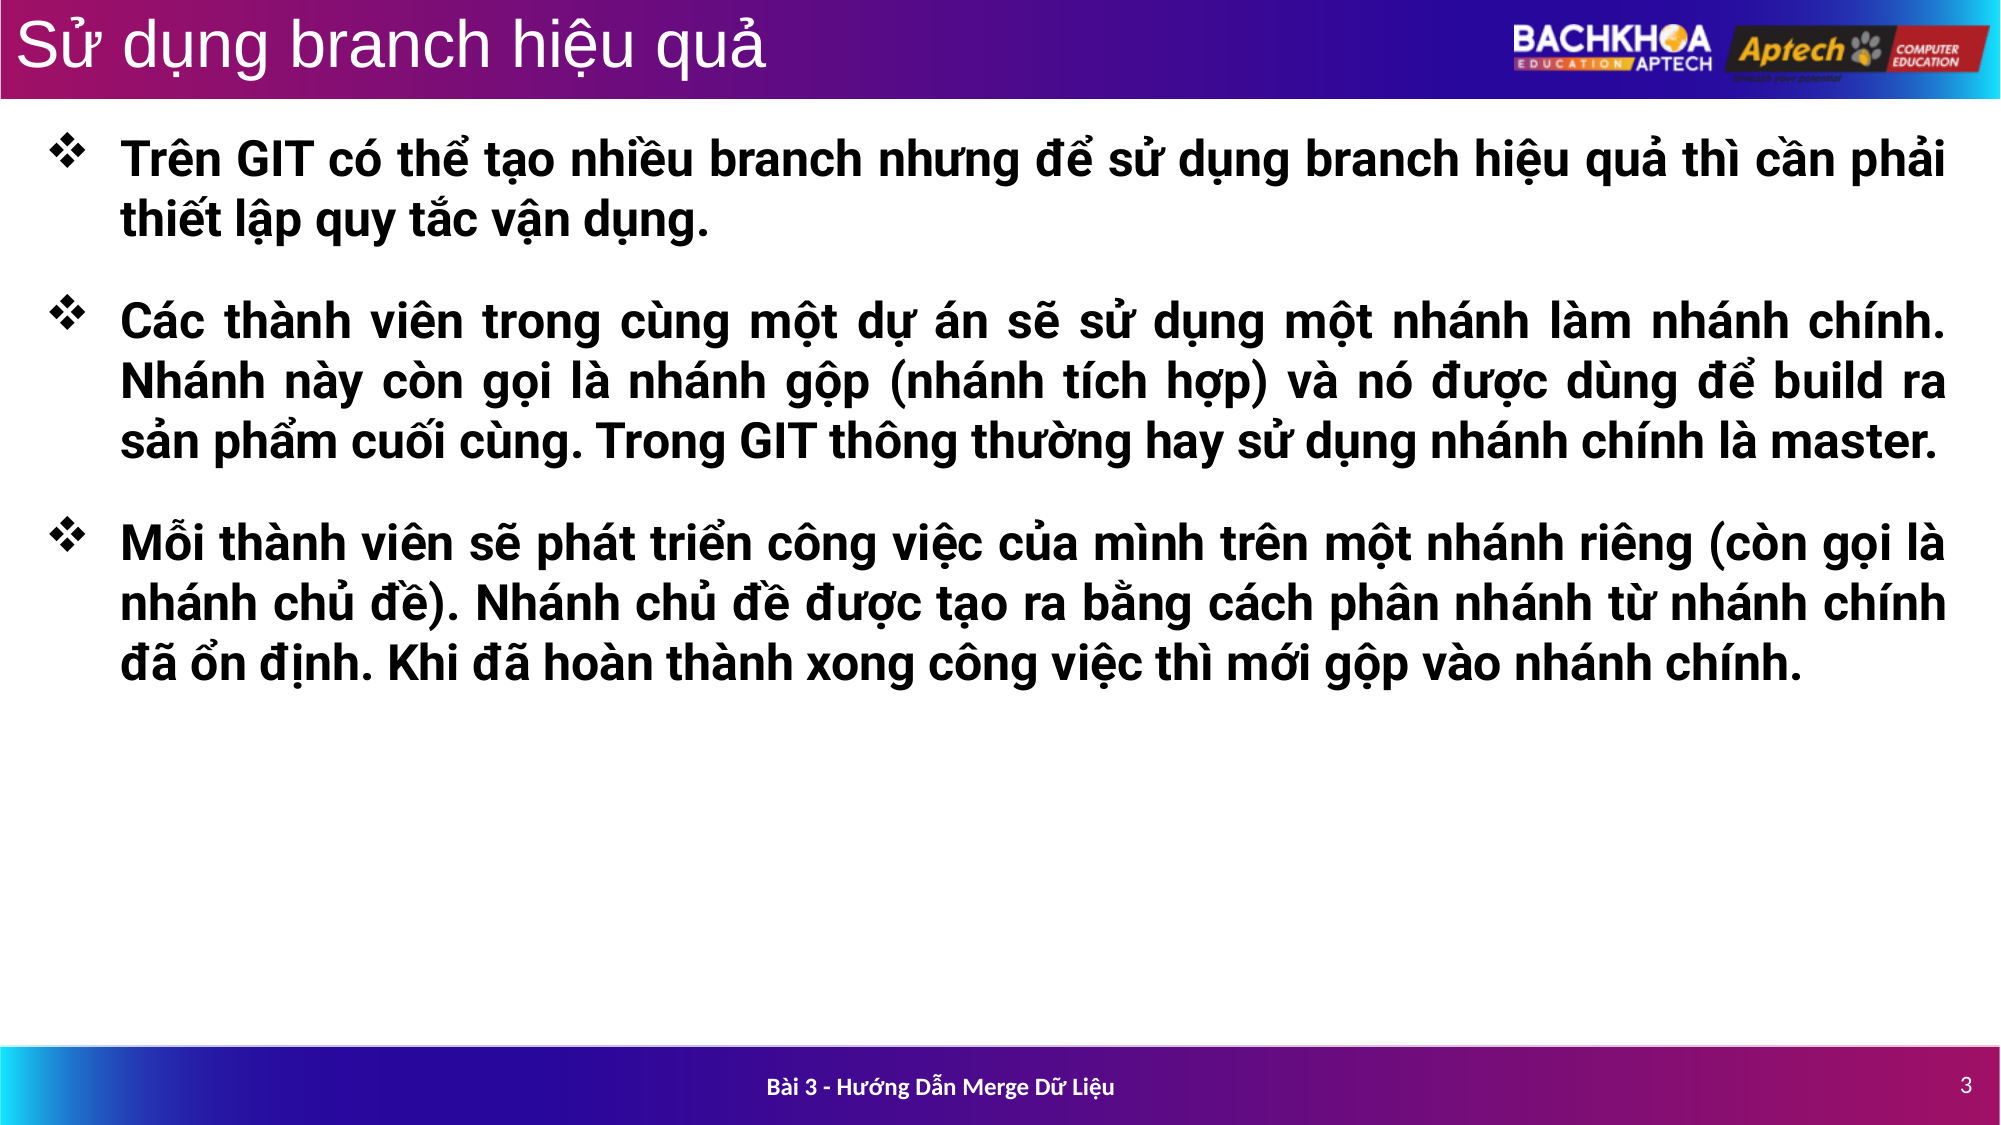

Sử dụng branch hiệu quả
Trên GIT có thể tạo nhiều branch nhưng để sử dụng branch hiệu quả thì cần phải thiết lập quy tắc vận dụng.
Các thành viên trong cùng một dự án sẽ sử dụng một nhánh làm nhánh chính. Nhánh này còn gọi là nhánh gộp (nhánh tích hợp) và nó được dùng để build ra sản phẩm cuối cùng. Trong GIT thông thường hay sử dụng nhánh chính là master.
Mỗi thành viên sẽ phát triển công việc của mình trên một nhánh riêng (còn gọi là nhánh chủ đề). Nhánh chủ đề được tạo ra bằng cách phân nhánh từ nhánh chính đã ổn định. Khi đã hoàn thành xong công việc thì mới gộp vào nhánh chính.
3
Bài 3 - Hướng Dẫn Merge Dữ Liệu